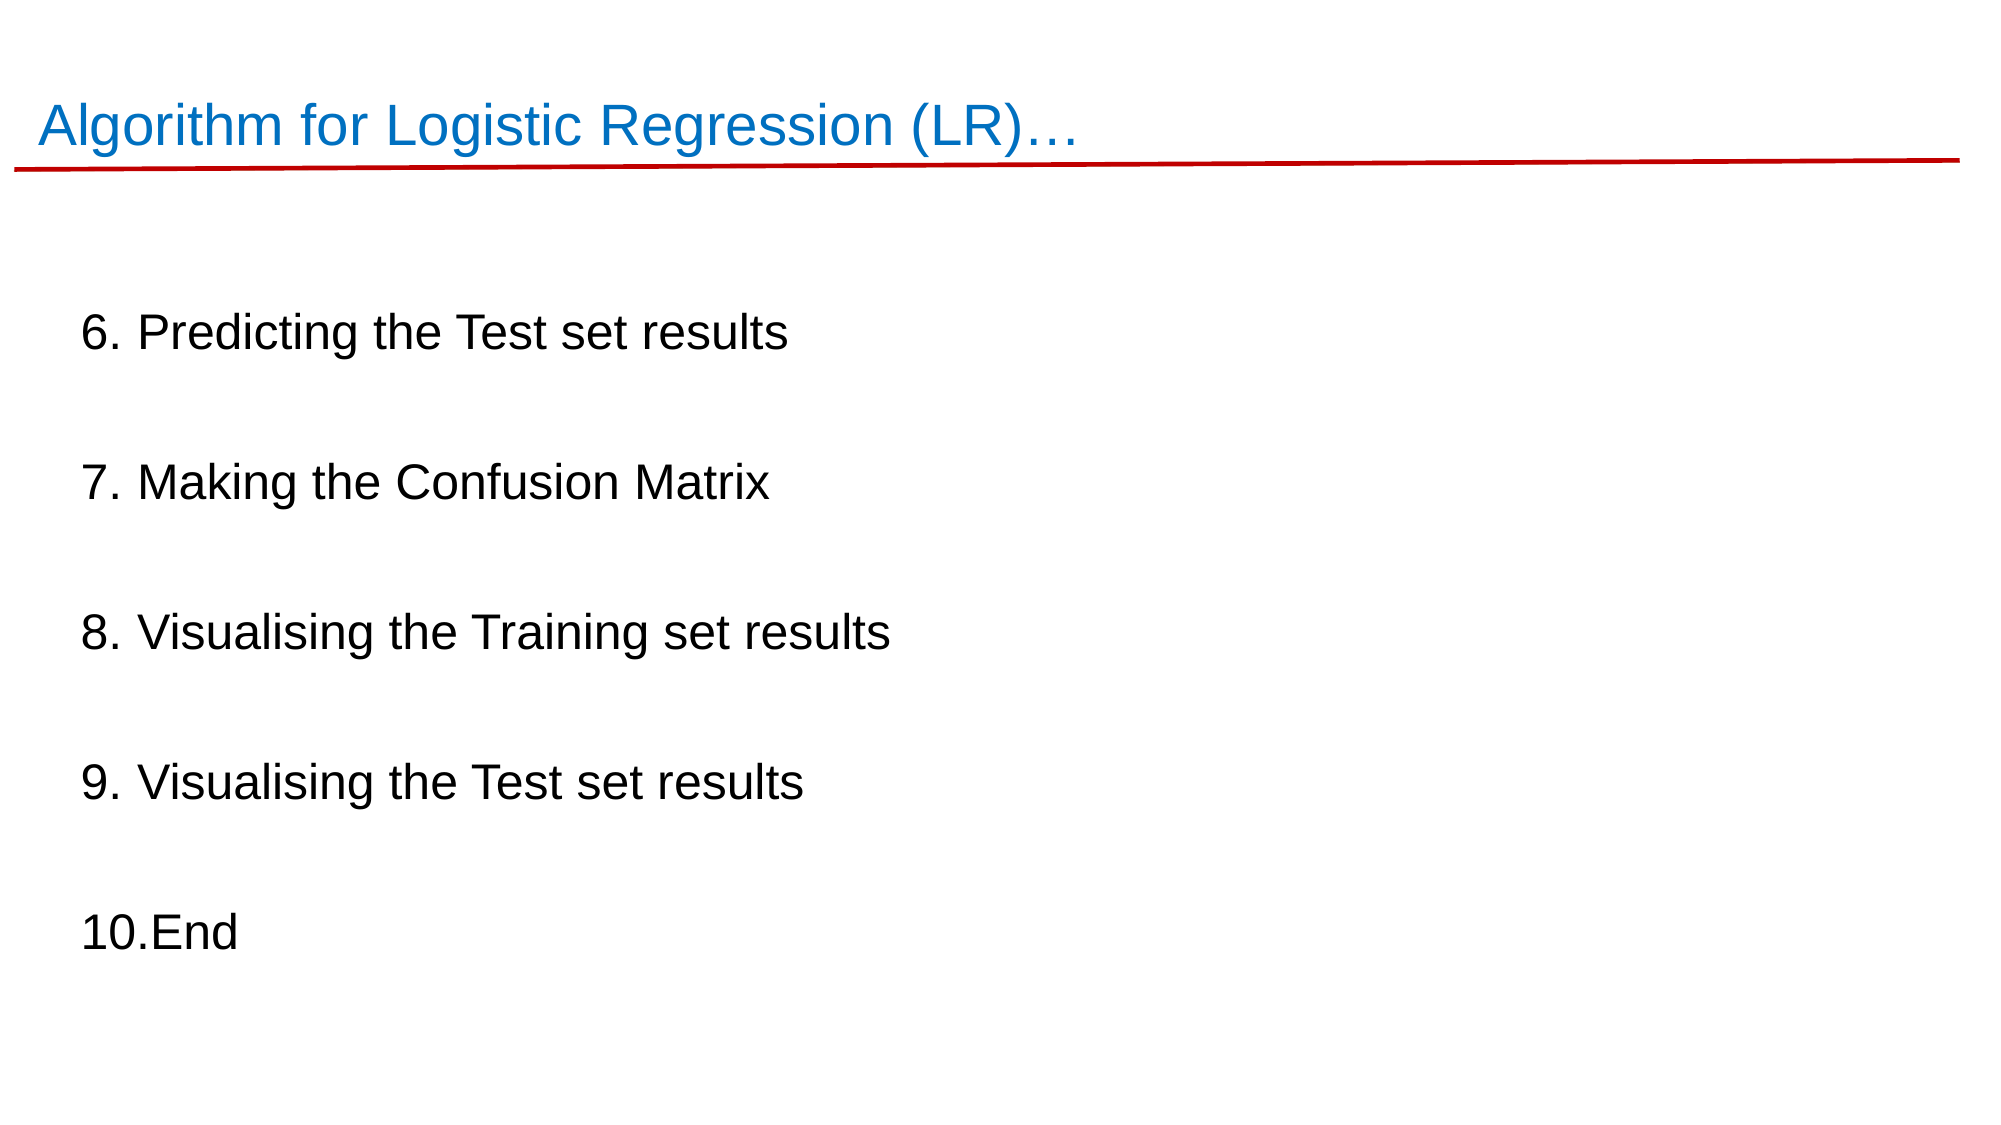

Algorithm for Logistic Regression (LR)…
Predicting the Test set results
Making the Confusion Matrix
Visualising the Training set results
Visualising the Test set results
End